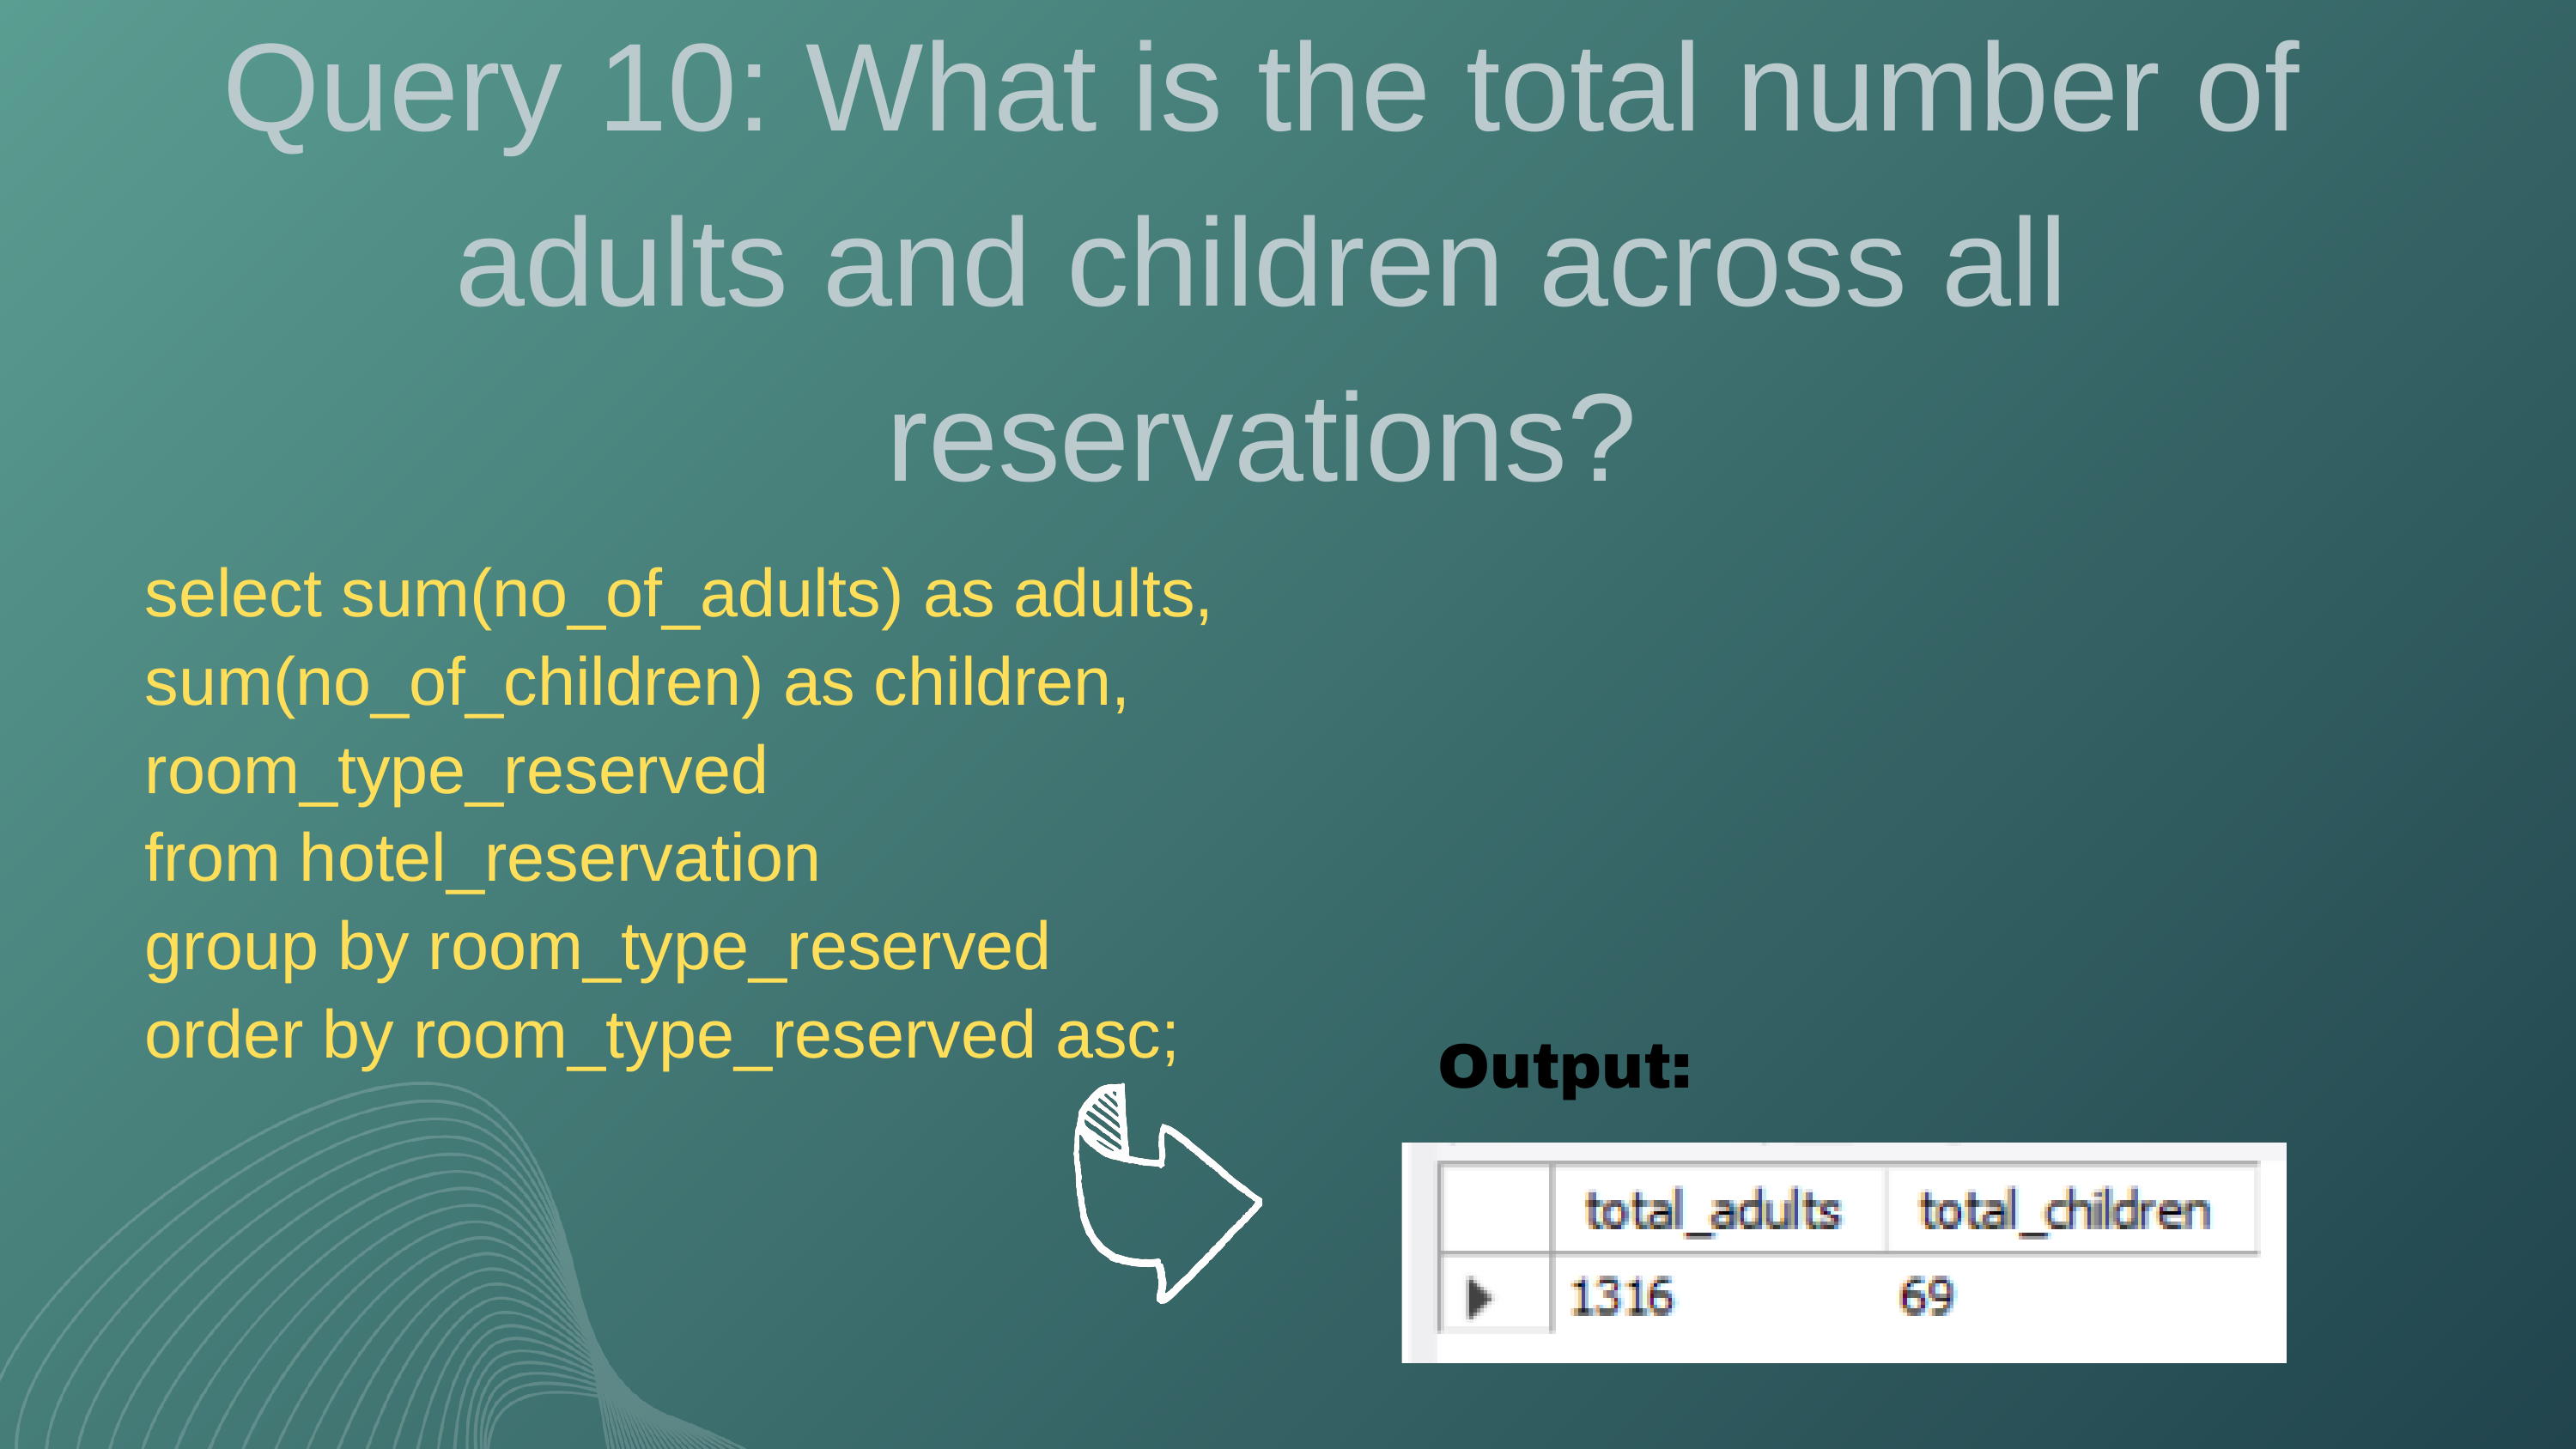

Query 10: What is the total number of adults and children across all reservations?
select sum(no_of_adults) as adults,
sum(no_of_children) as children,
room_type_reserved
from hotel_reservation
group by room_type_reserved
order by room_type_reserved asc;
Output: